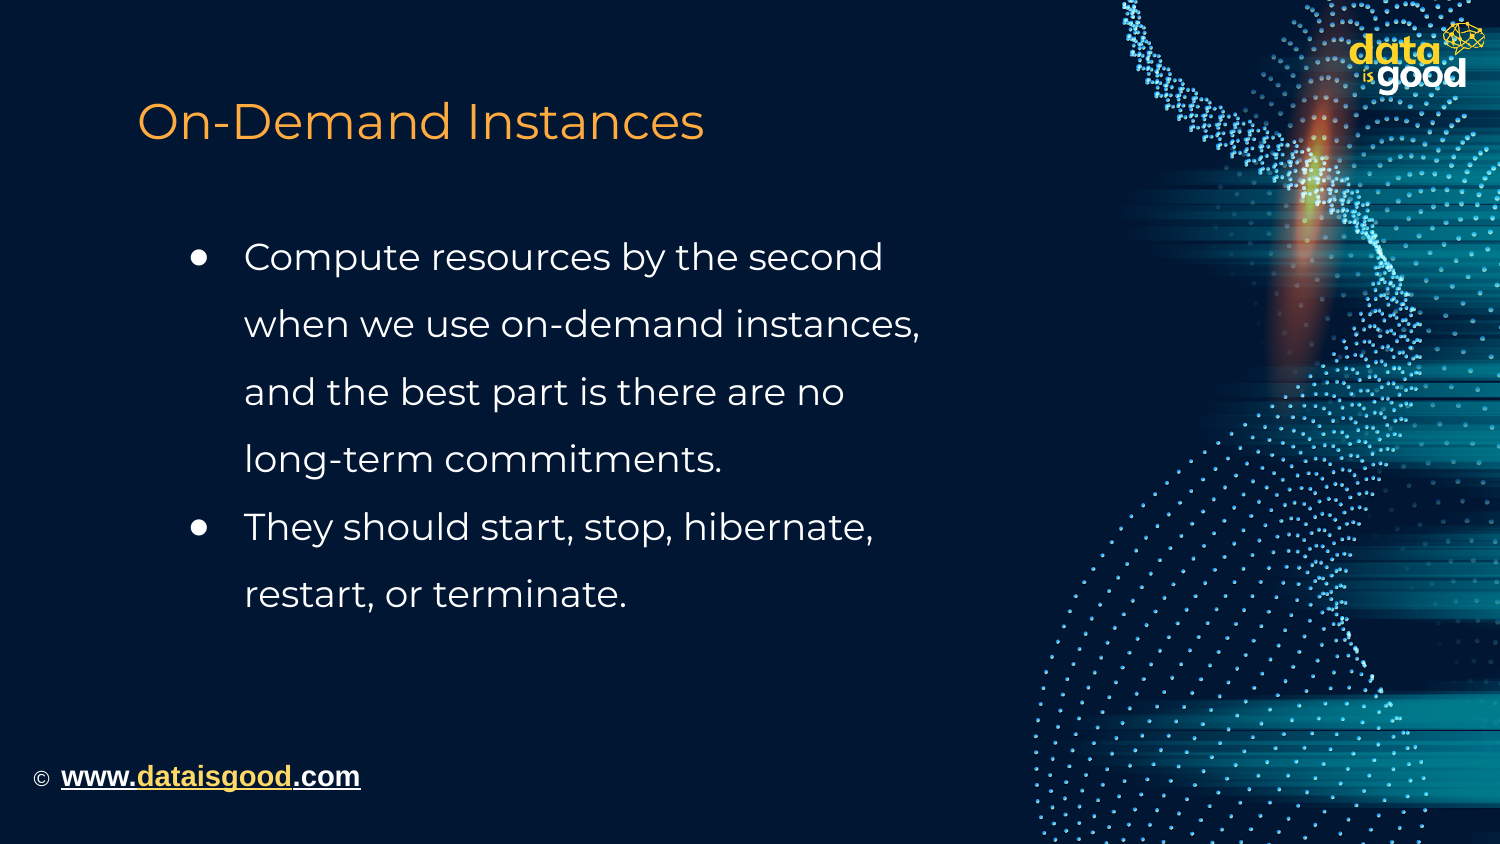

# On-Demand Instances
Compute resources by the second when we use on-demand instances, and the best part is there are no long-term commitments.
They should start, stop, hibernate, restart, or terminate.